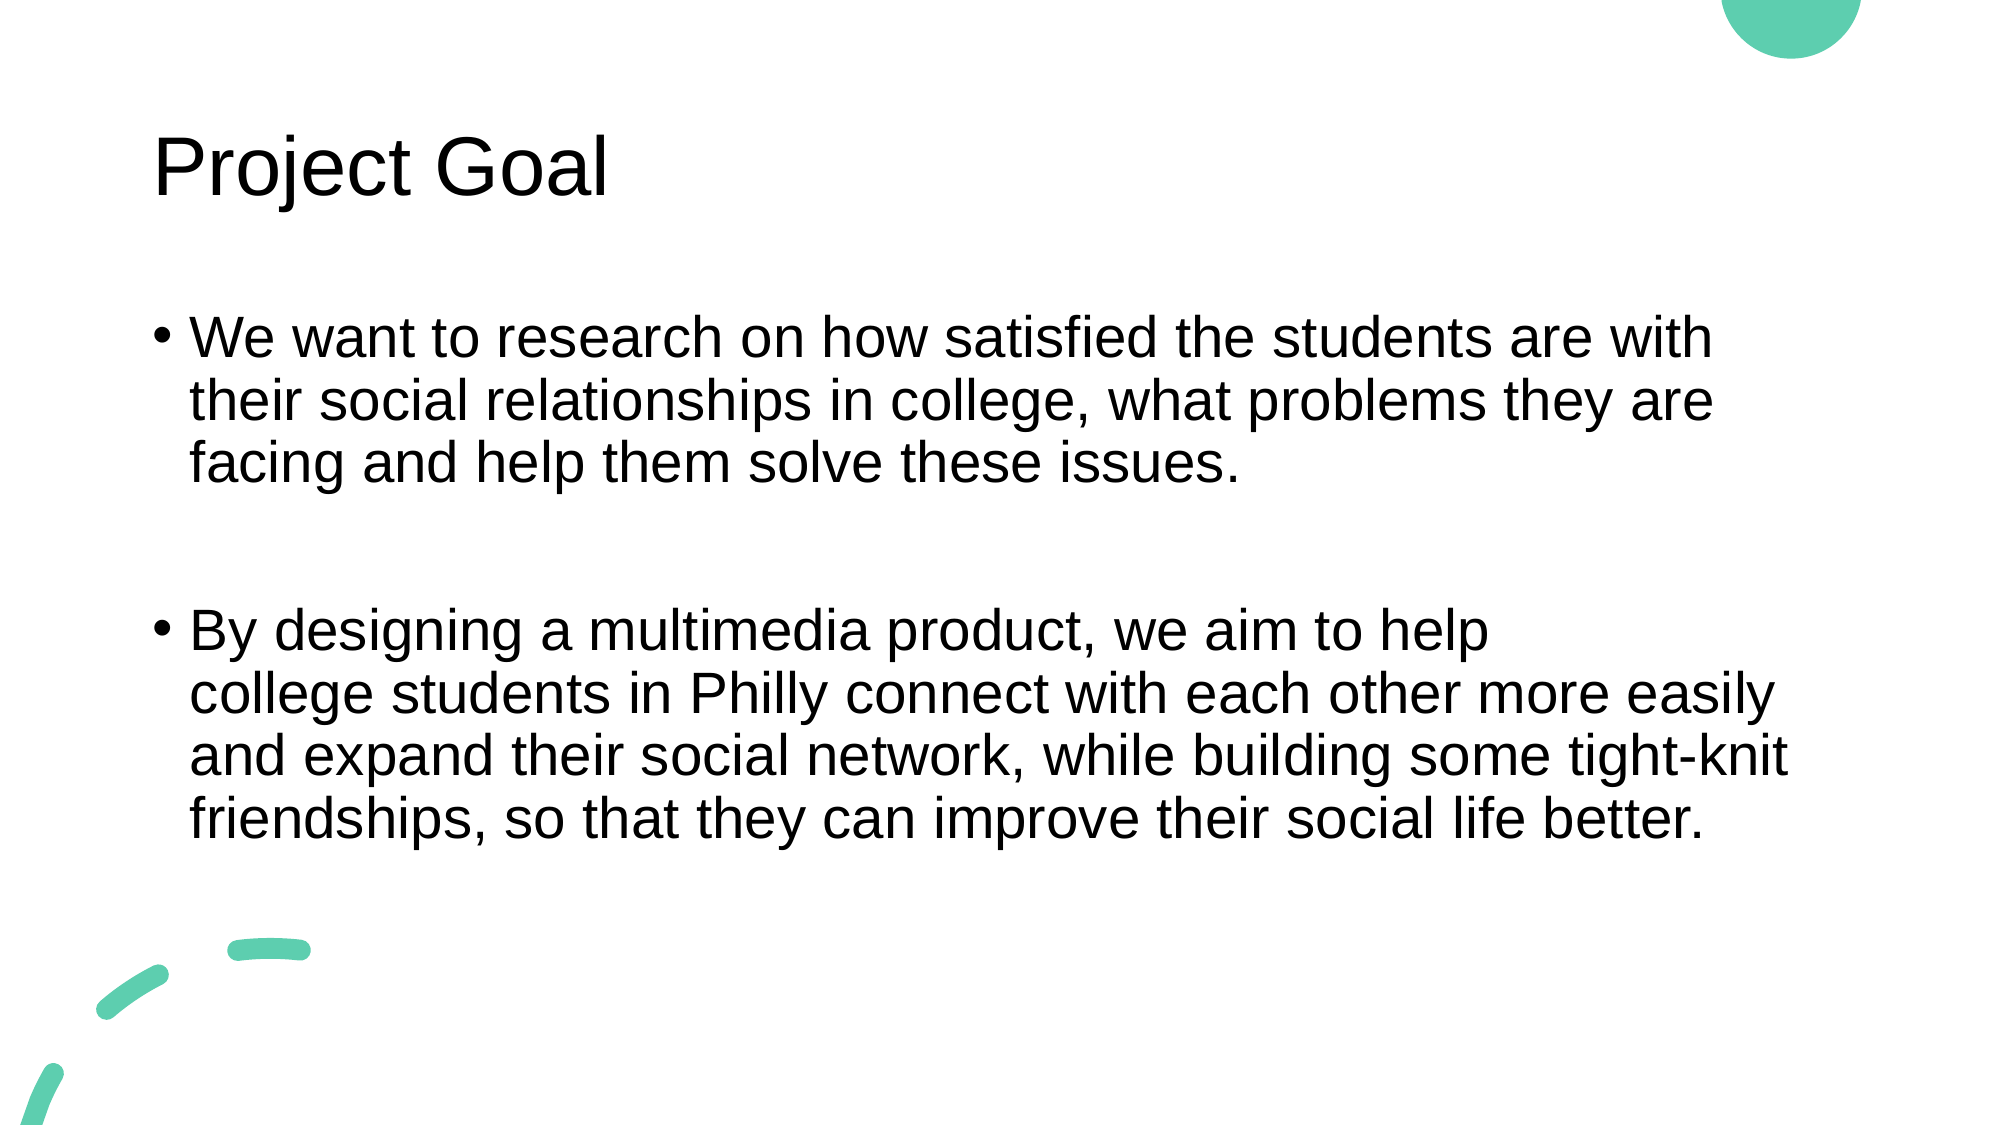

# Project Goal
We want to research on how satisfied the students are with their social relationships in college, what problems they are facing and help them solve these issues.

By designing a multimedia product, we aim to help college students in Philly connect with each other more easily and expand their social network, while building some tight-knit friendships, so that they can improve their social life better.